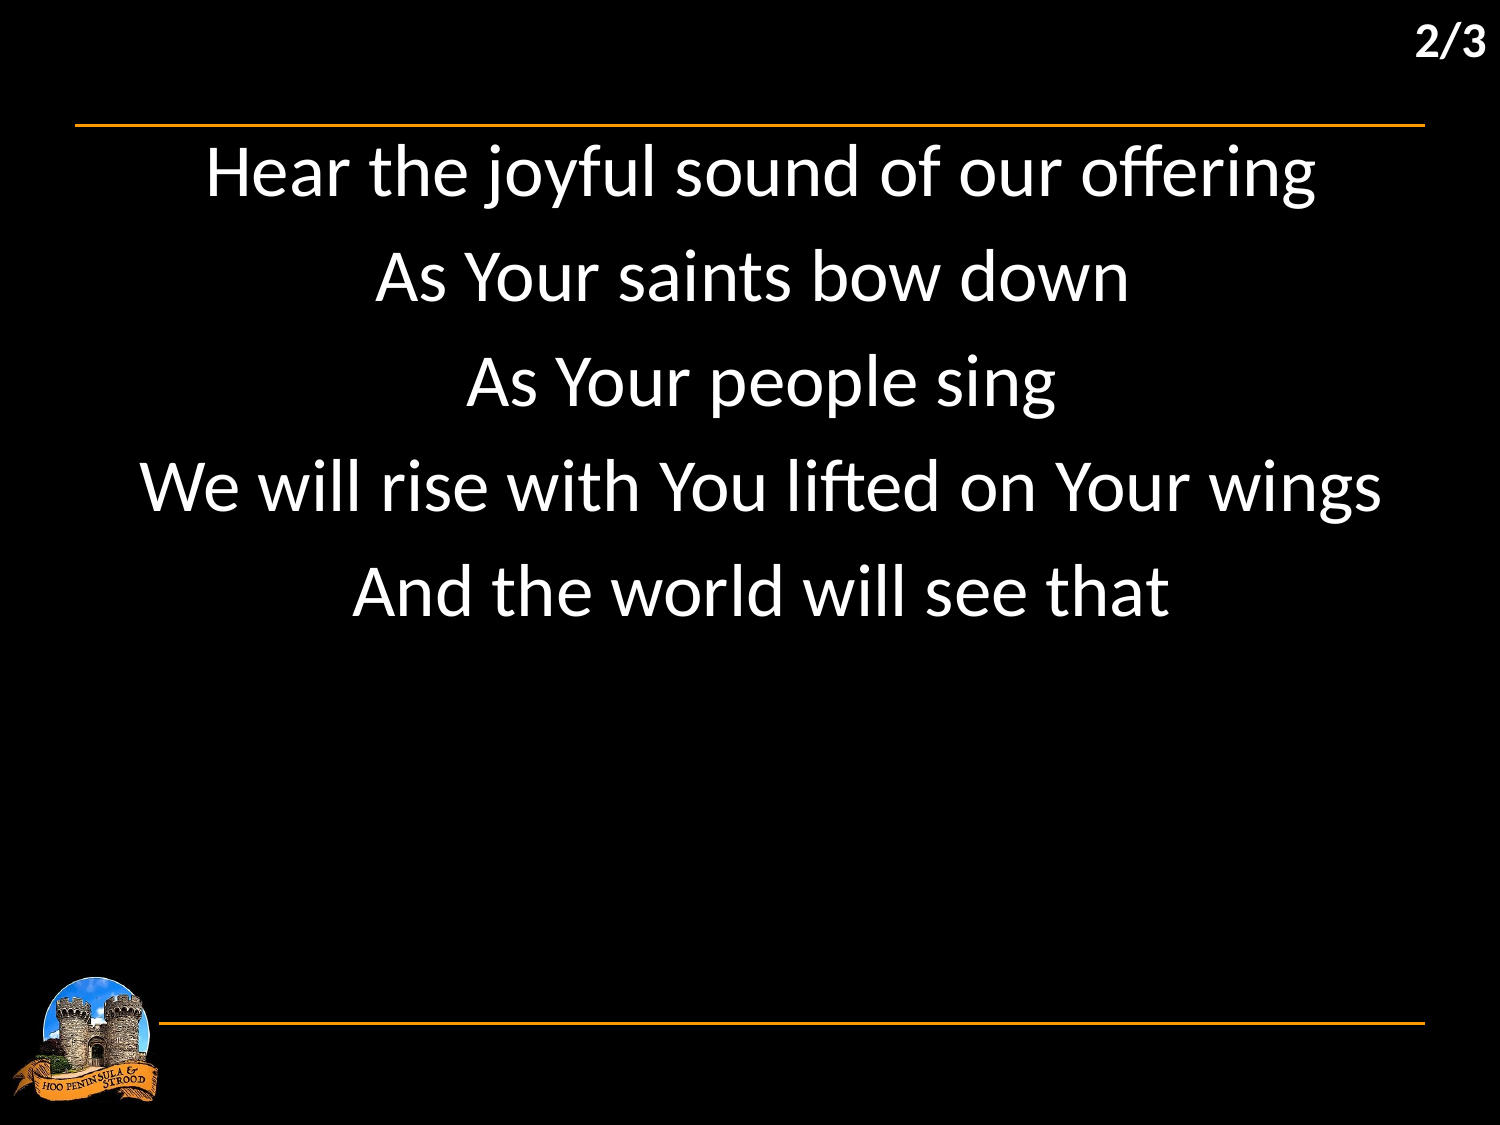

2/3
Hear the joyful sound of our offering
As Your saints bow down
As Your people sing
We will rise with You lifted on Your wings
And the world will see that